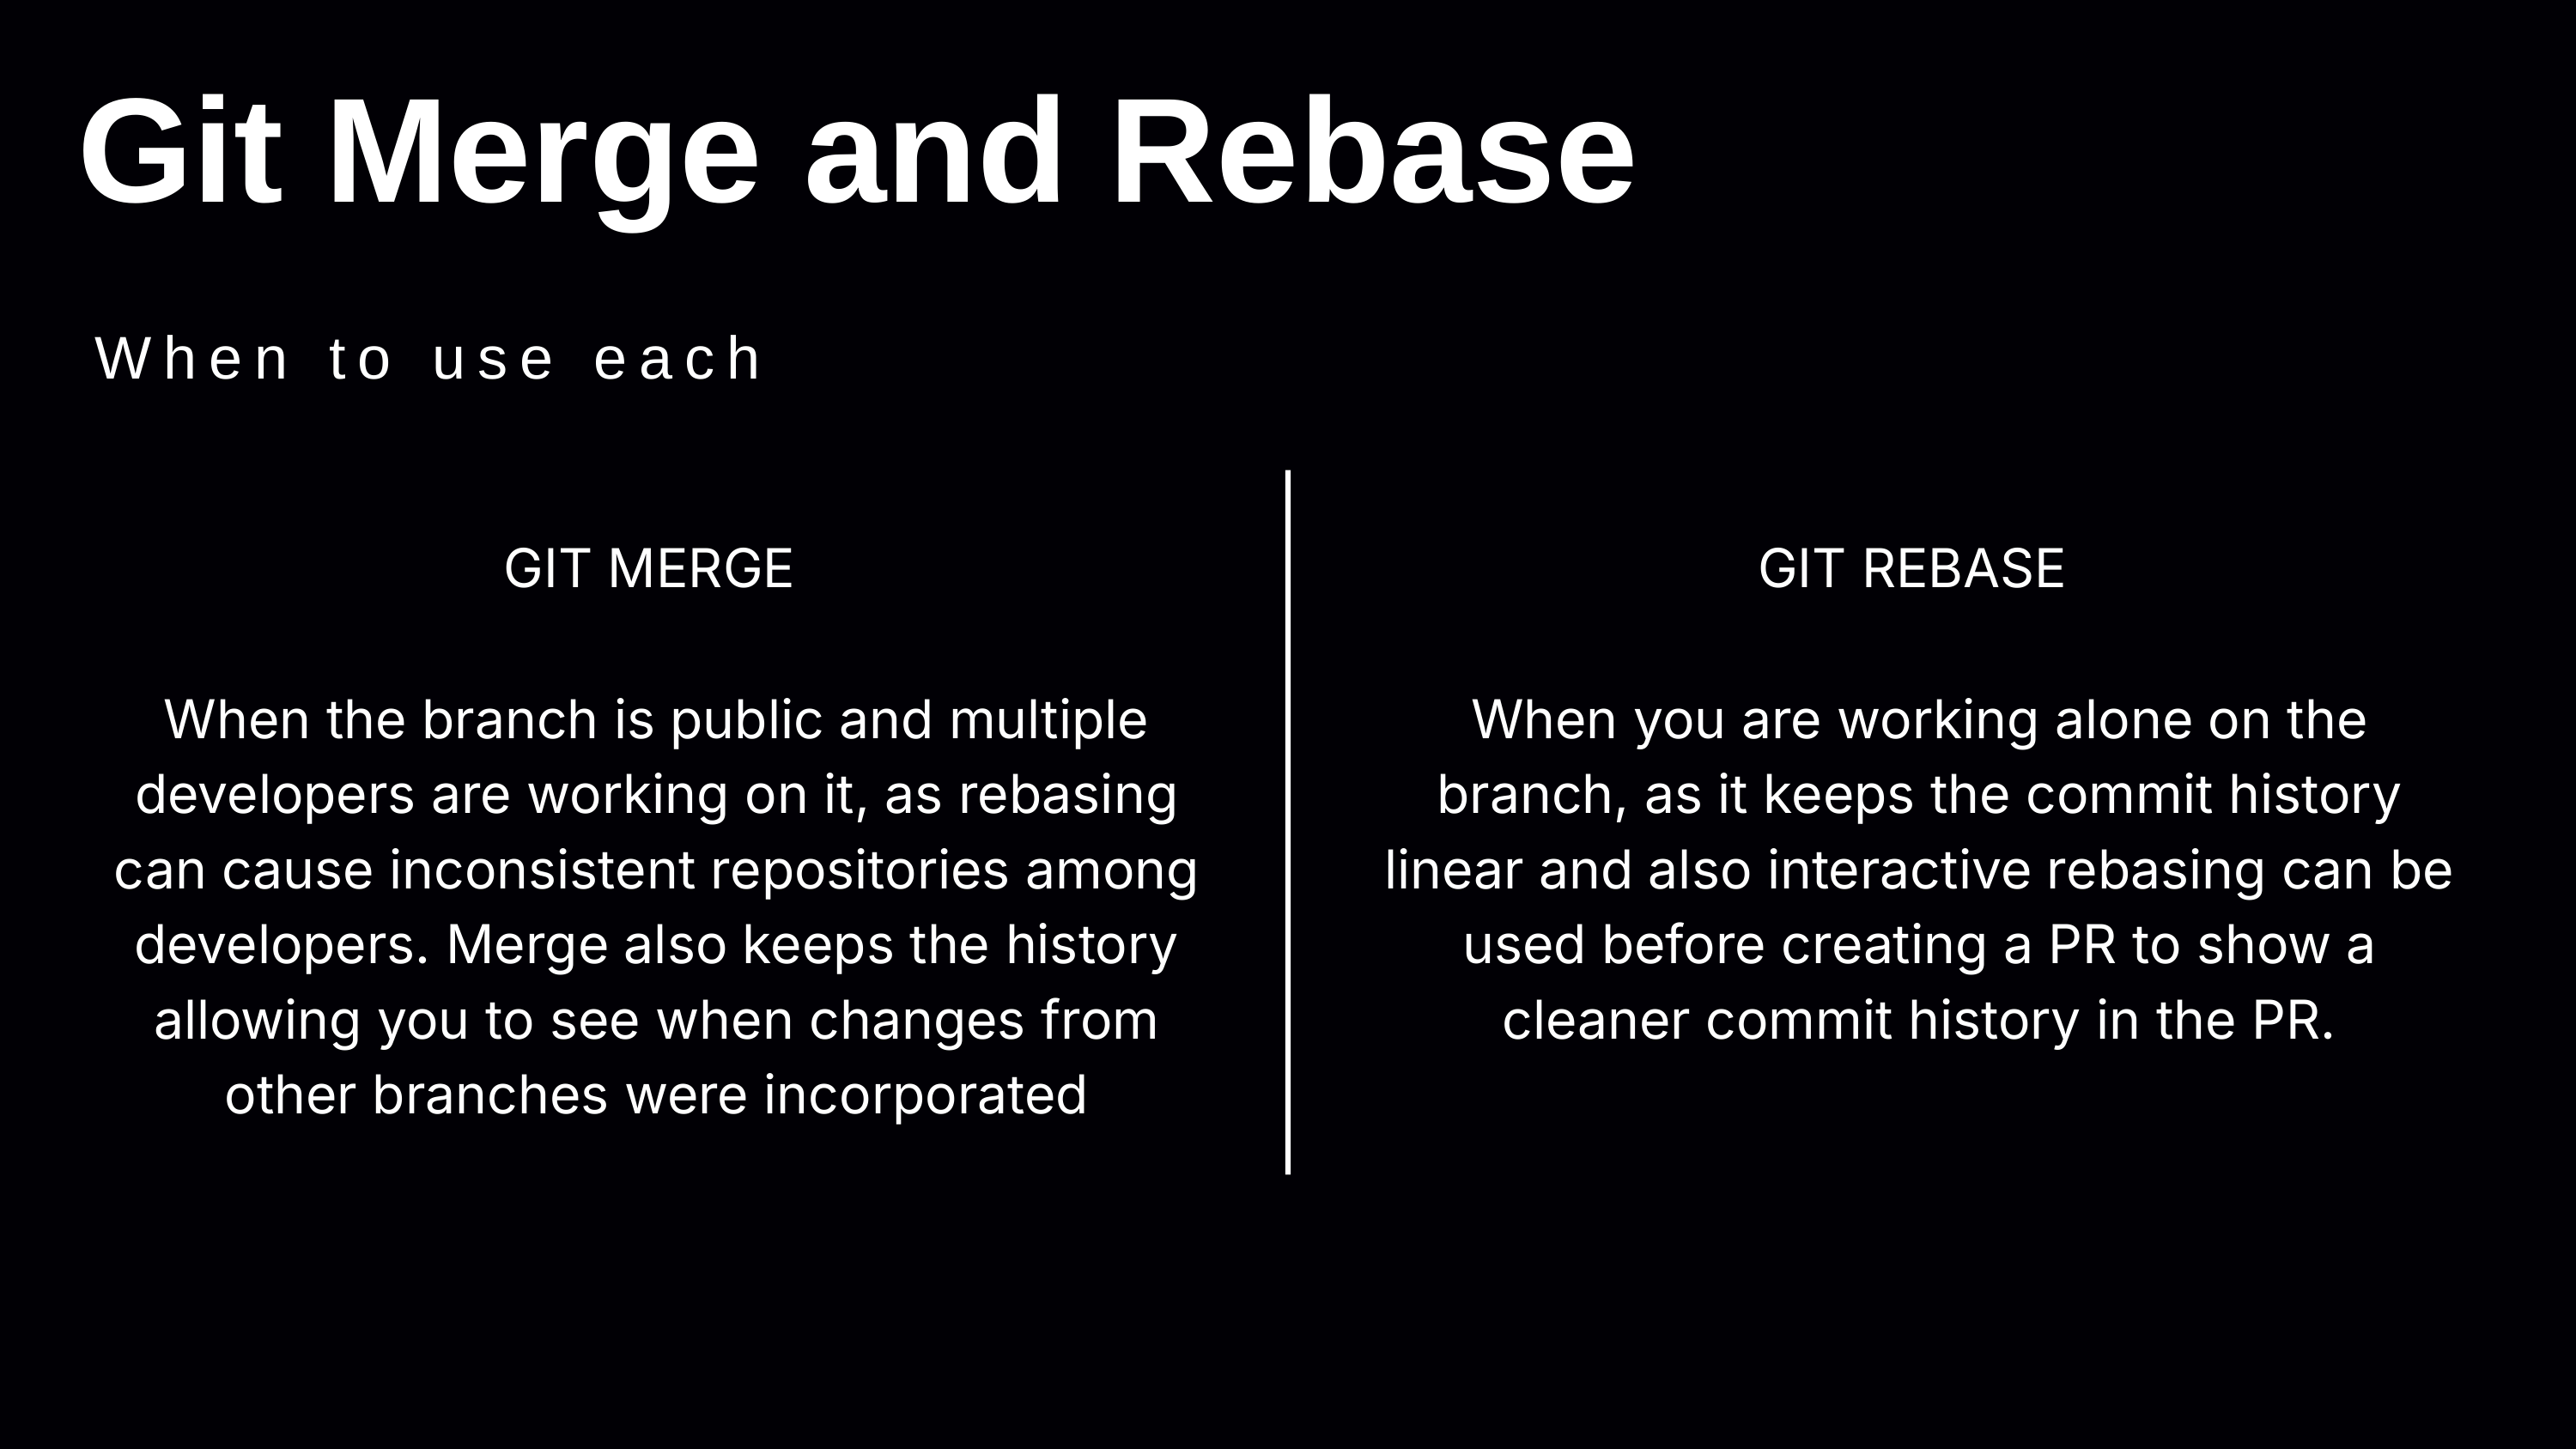

Git Merge and Rebase
When to use each

GIT MERGE

When the branch is public and multiple developers are working on it, as rebasing can cause inconsistent repositories among developers. Merge also keeps the history allowing you to see when changes from other branches were incorporated
GIT REBASE

When you are working alone on the branch, as it keeps the commit history linear and also interactive rebasing can be used before creating a PR to show a cleaner commit history in the PR.